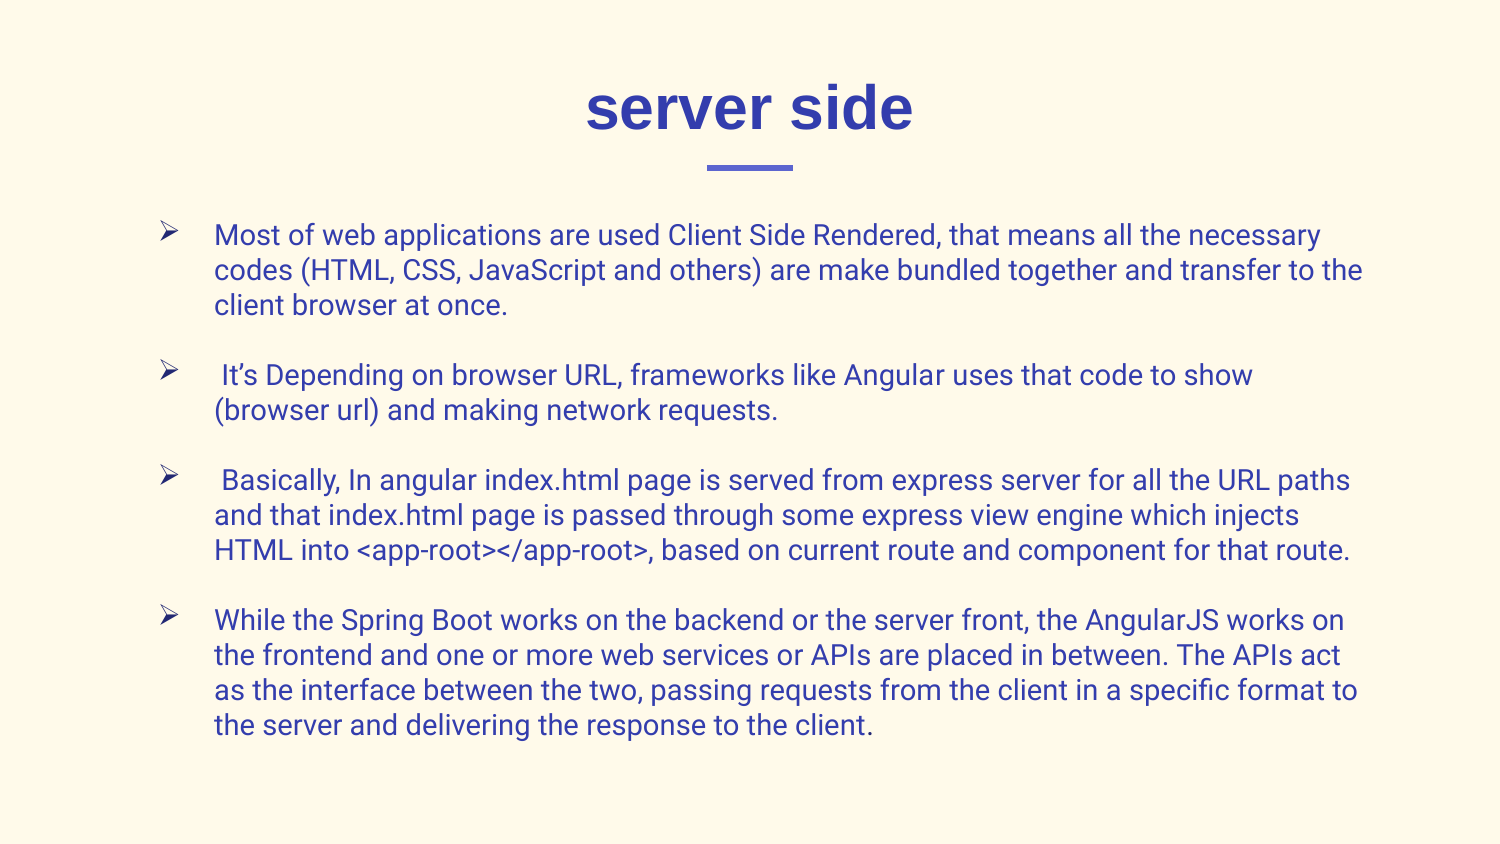

# server side
Most of web applications are used Client Side Rendered, that means all the necessary codes (HTML, CSS, JavaScript and others) are make bundled together and transfer to the client browser at once.

 It’s Depending on browser URL, frameworks like Angular uses that code to show (browser url) and making network requests.

 Basically, In angular index.html page is served from express server for all the URL paths and that index.html page is passed through some express view engine which injects HTML into <app-root></app-root>, based on current route and component for that route.

While the Spring Boot works on the backend or the server front, the AngularJS works on the frontend and one or more web services or APIs are placed in between. The APIs act as the interface between the two, passing requests from the client in a specific format to the server and delivering the response to the client.